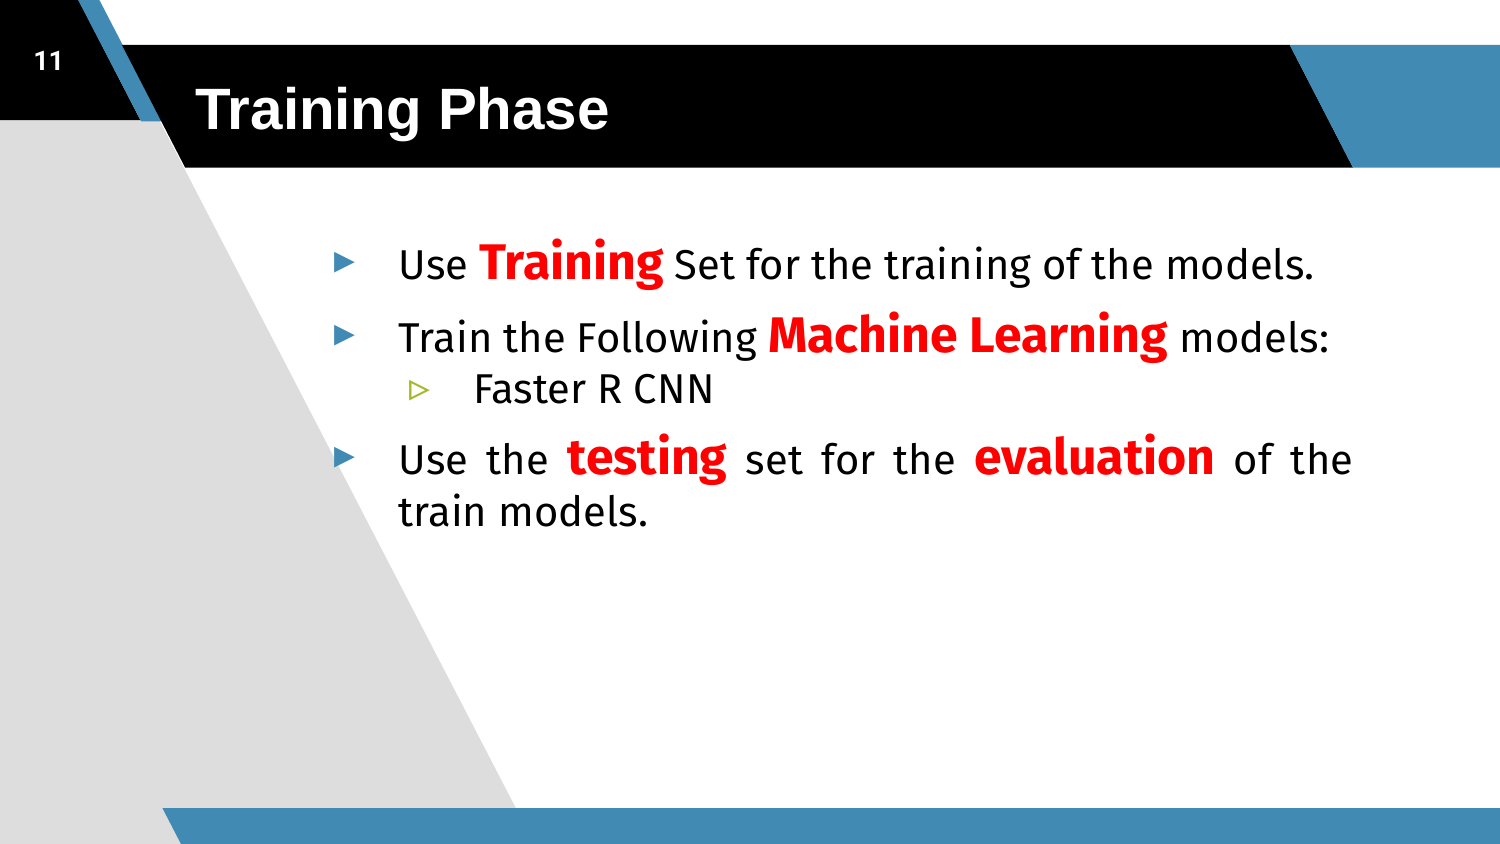

11
# Training Phase
Use Training Set for the training of the models.
Train the Following Machine Learning models:
Faster R CNN
Use the testing set for the evaluation of the train models.